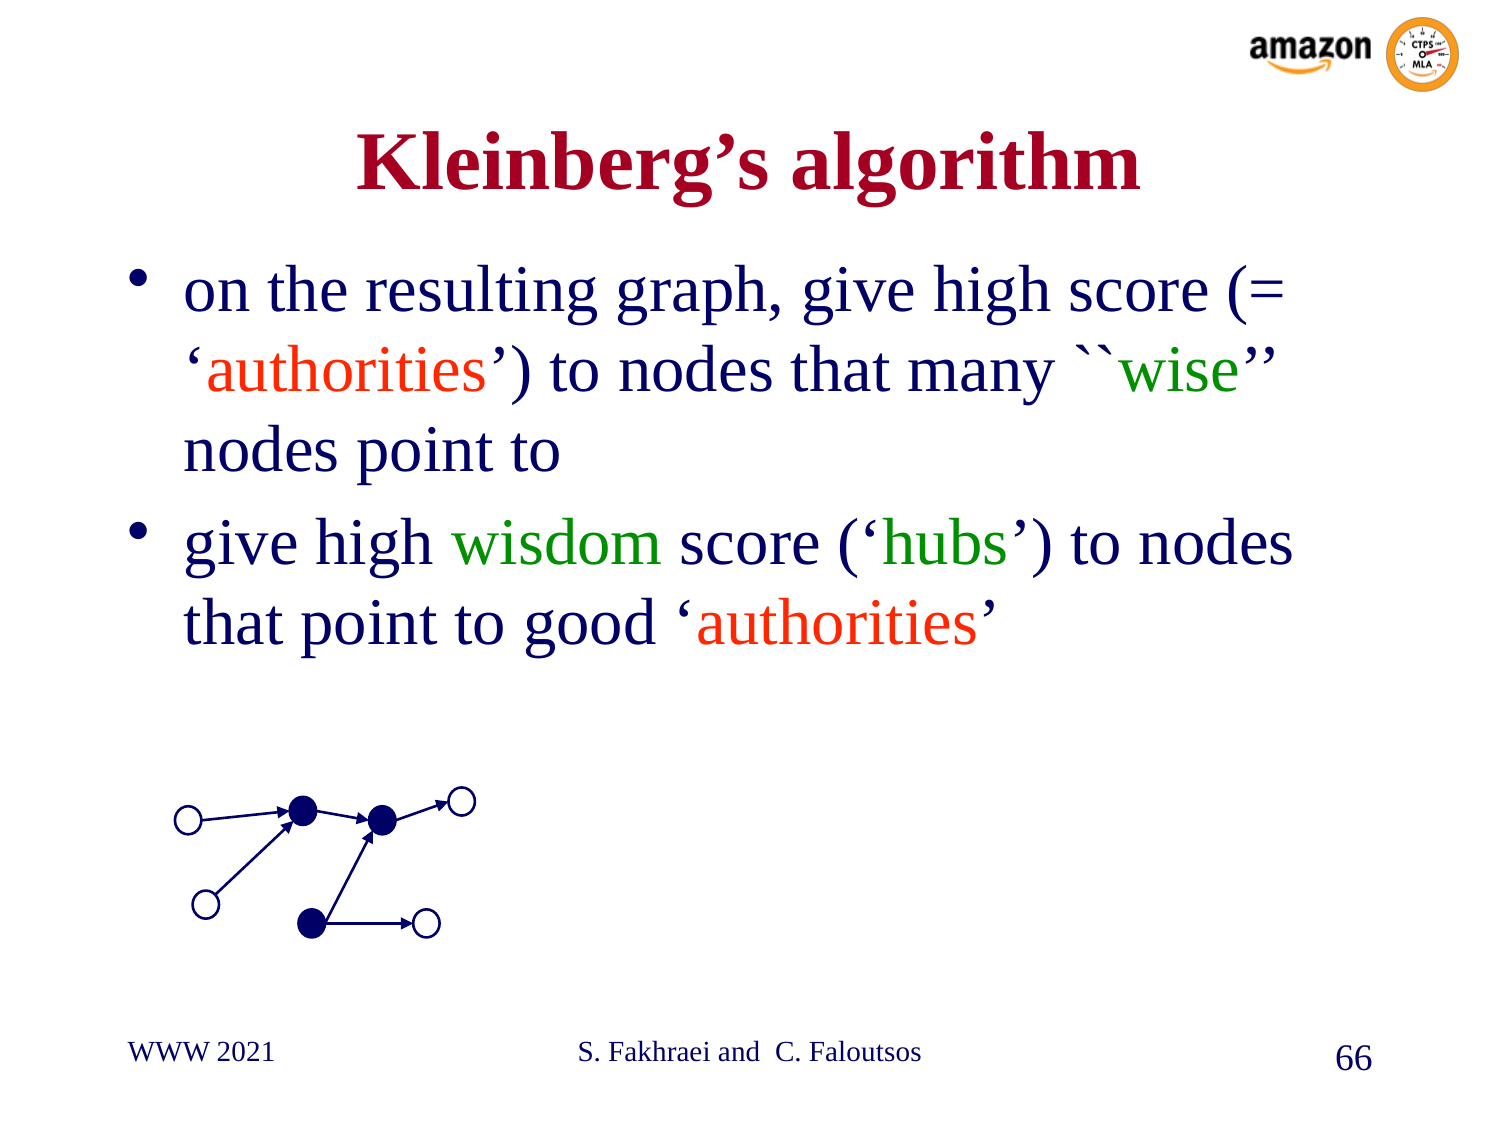

# Kleinberg’s algorithm
on the resulting graph, give high score (= ‘authorities’) to nodes that many ``wise’’ nodes point to
give high wisdom score (‘hubs’) to nodes that point to good ‘authorities’

hubs
authorities

WWW 2021
S. Fakhraei and  C. Faloutsos
66